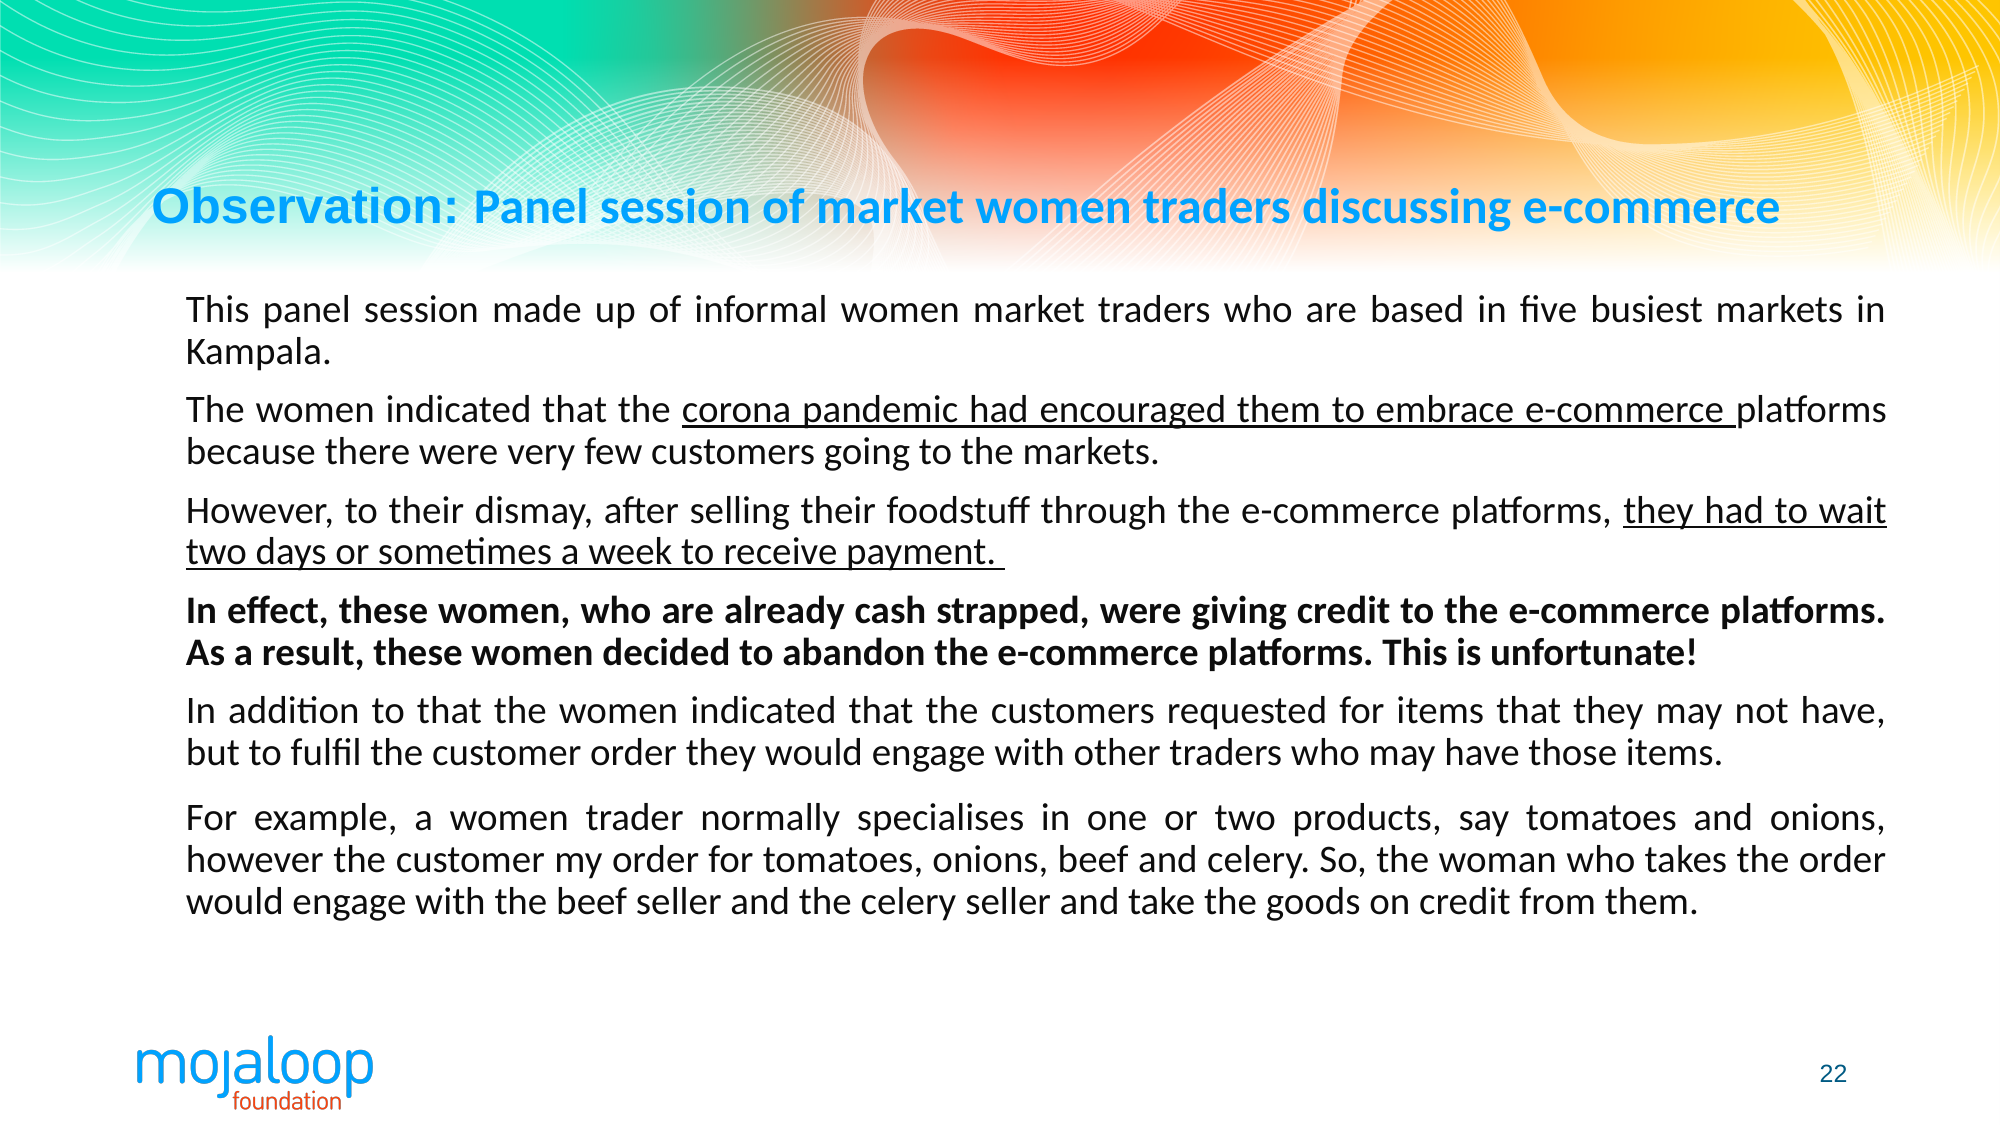

# Observation: Panel session of market women traders discussing e-commerce
This panel session made up of informal women market traders who are based in five busiest markets in Kampala.
The women indicated that the corona pandemic had encouraged them to embrace e-commerce platforms because there were very few customers going to the markets.
However, to their dismay, after selling their foodstuff through the e-commerce platforms, they had to wait two days or sometimes a week to receive payment.
In effect, these women, who are already cash strapped, were giving credit to the e-commerce platforms. As a result, these women decided to abandon the e-commerce platforms. This is unfortunate!
In addition to that the women indicated that the customers requested for items that they may not have, but to fulfil the customer order they would engage with other traders who may have those items.
For example, a women trader normally specialises in one or two products, say tomatoes and onions, however the customer my order for tomatoes, onions, beef and celery. So, the woman who takes the order would engage with the beef seller and the celery seller and take the goods on credit from them.

22